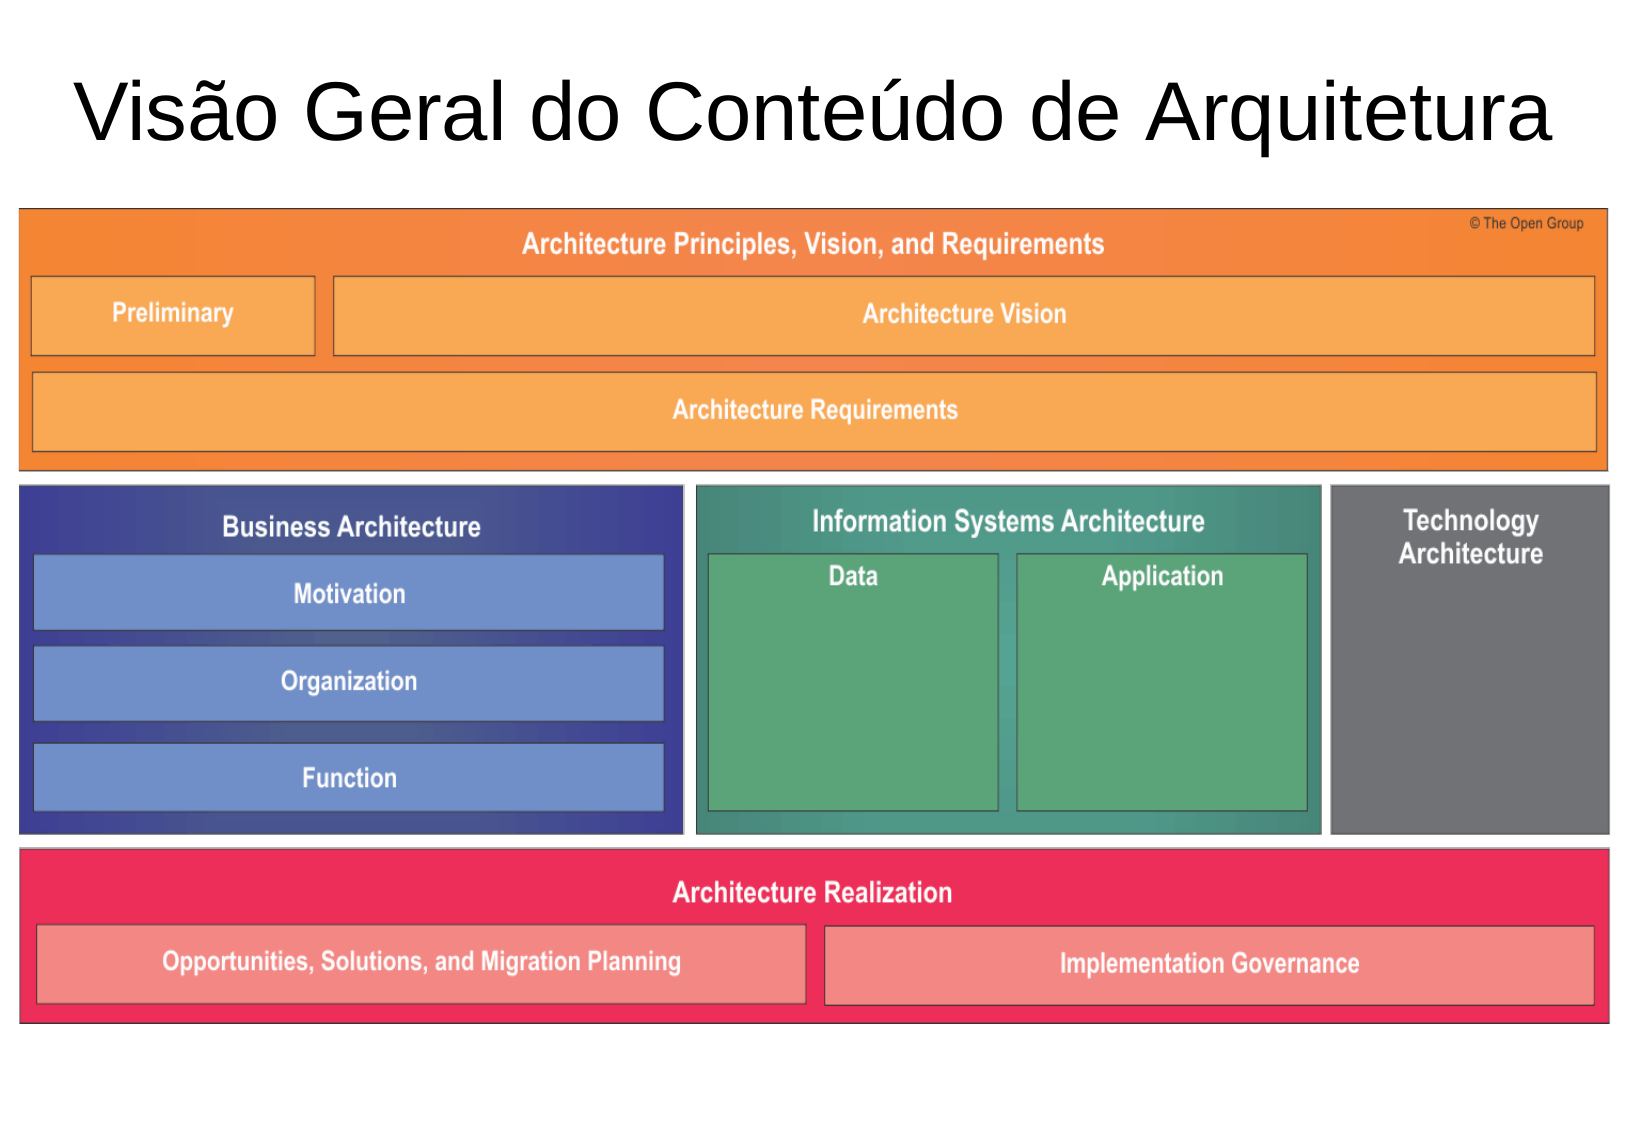

# Visão Geral do Conteúdo de Arquitetura